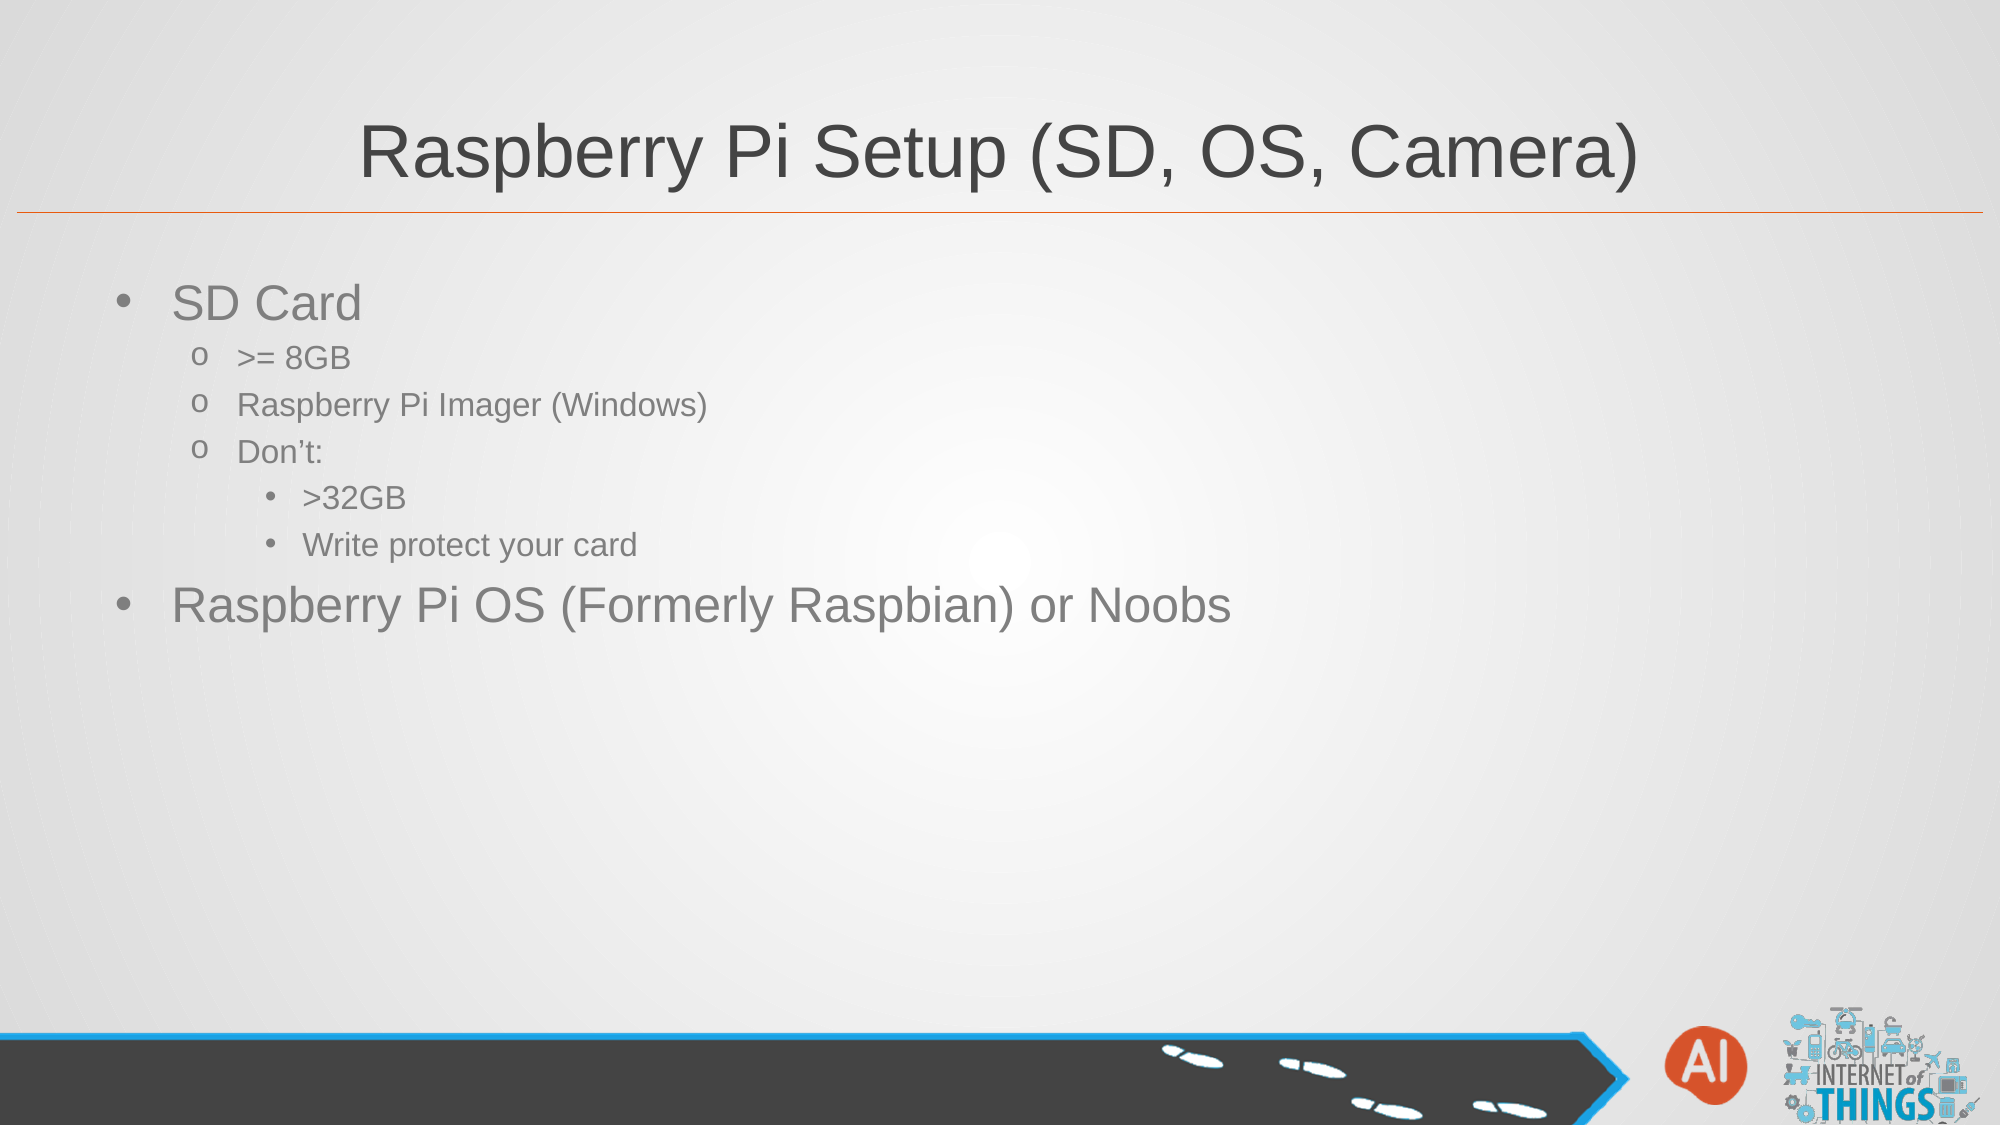

# Raspberry Pi Setup (SD, OS, Camera)
SD Card
>= 8GB
Raspberry Pi Imager (Windows)
Don’t:
>32GB
Write protect your card
Raspberry Pi OS (Formerly Raspbian) or Noobs